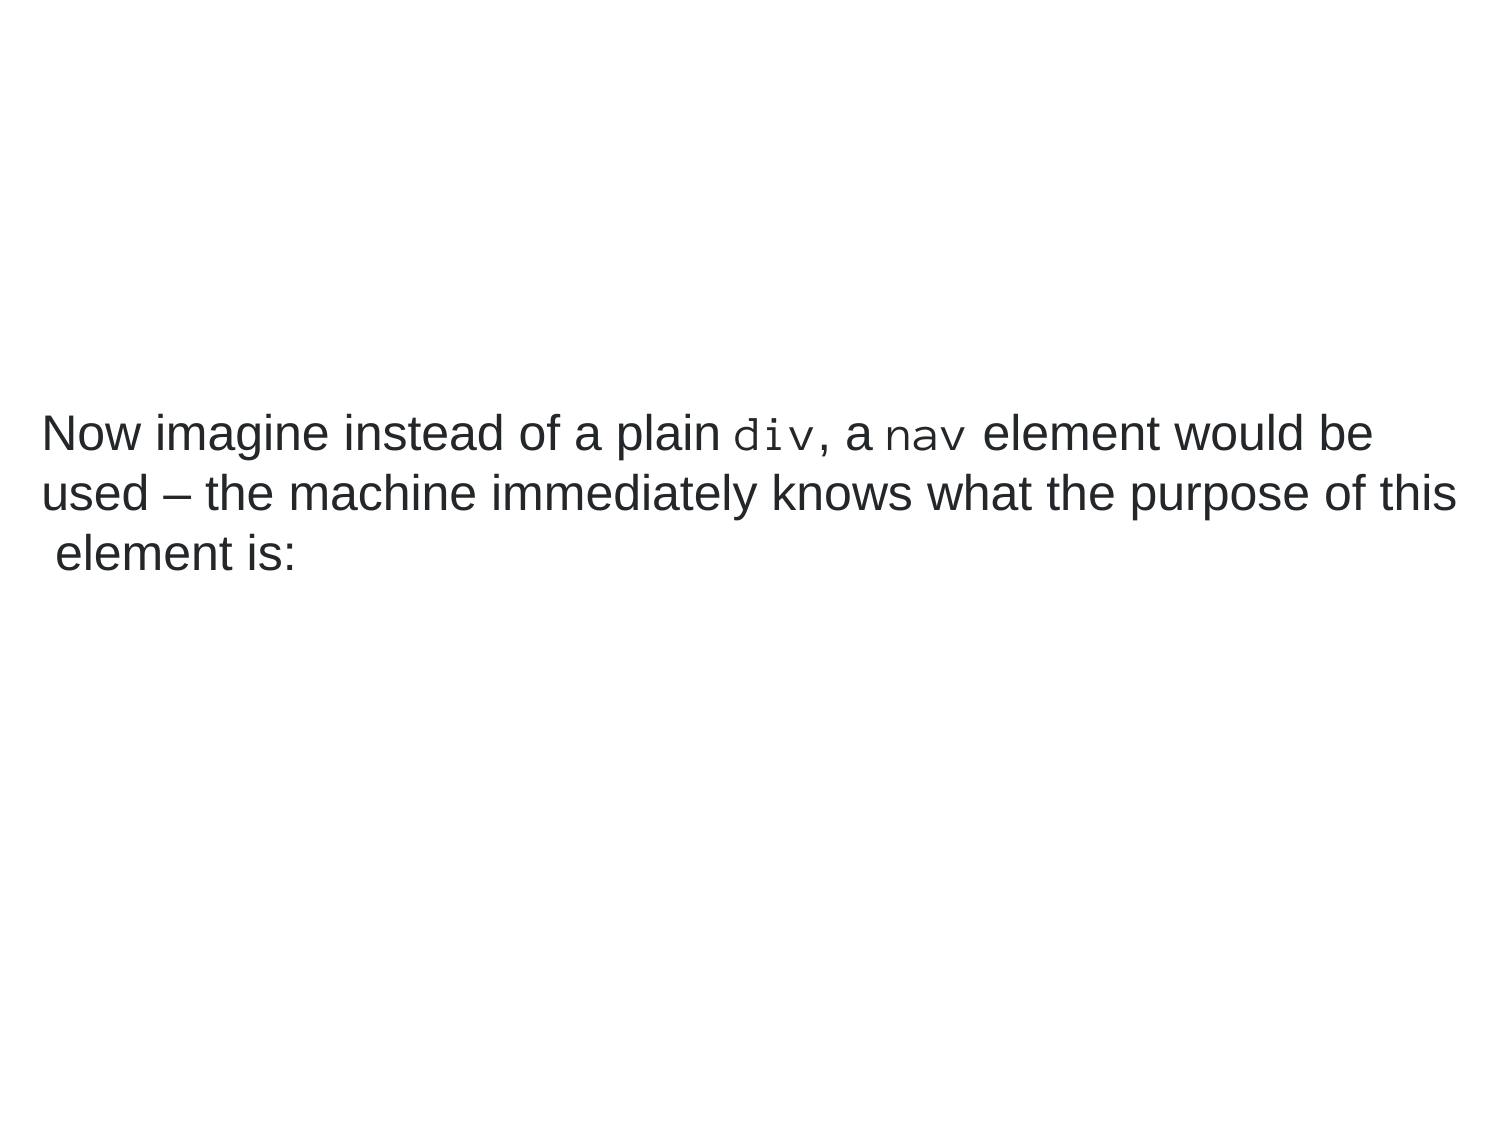

Now imagine instead of a plain div, a nav element would be
used – the machine immediately knows what the purpose of this
 element is: